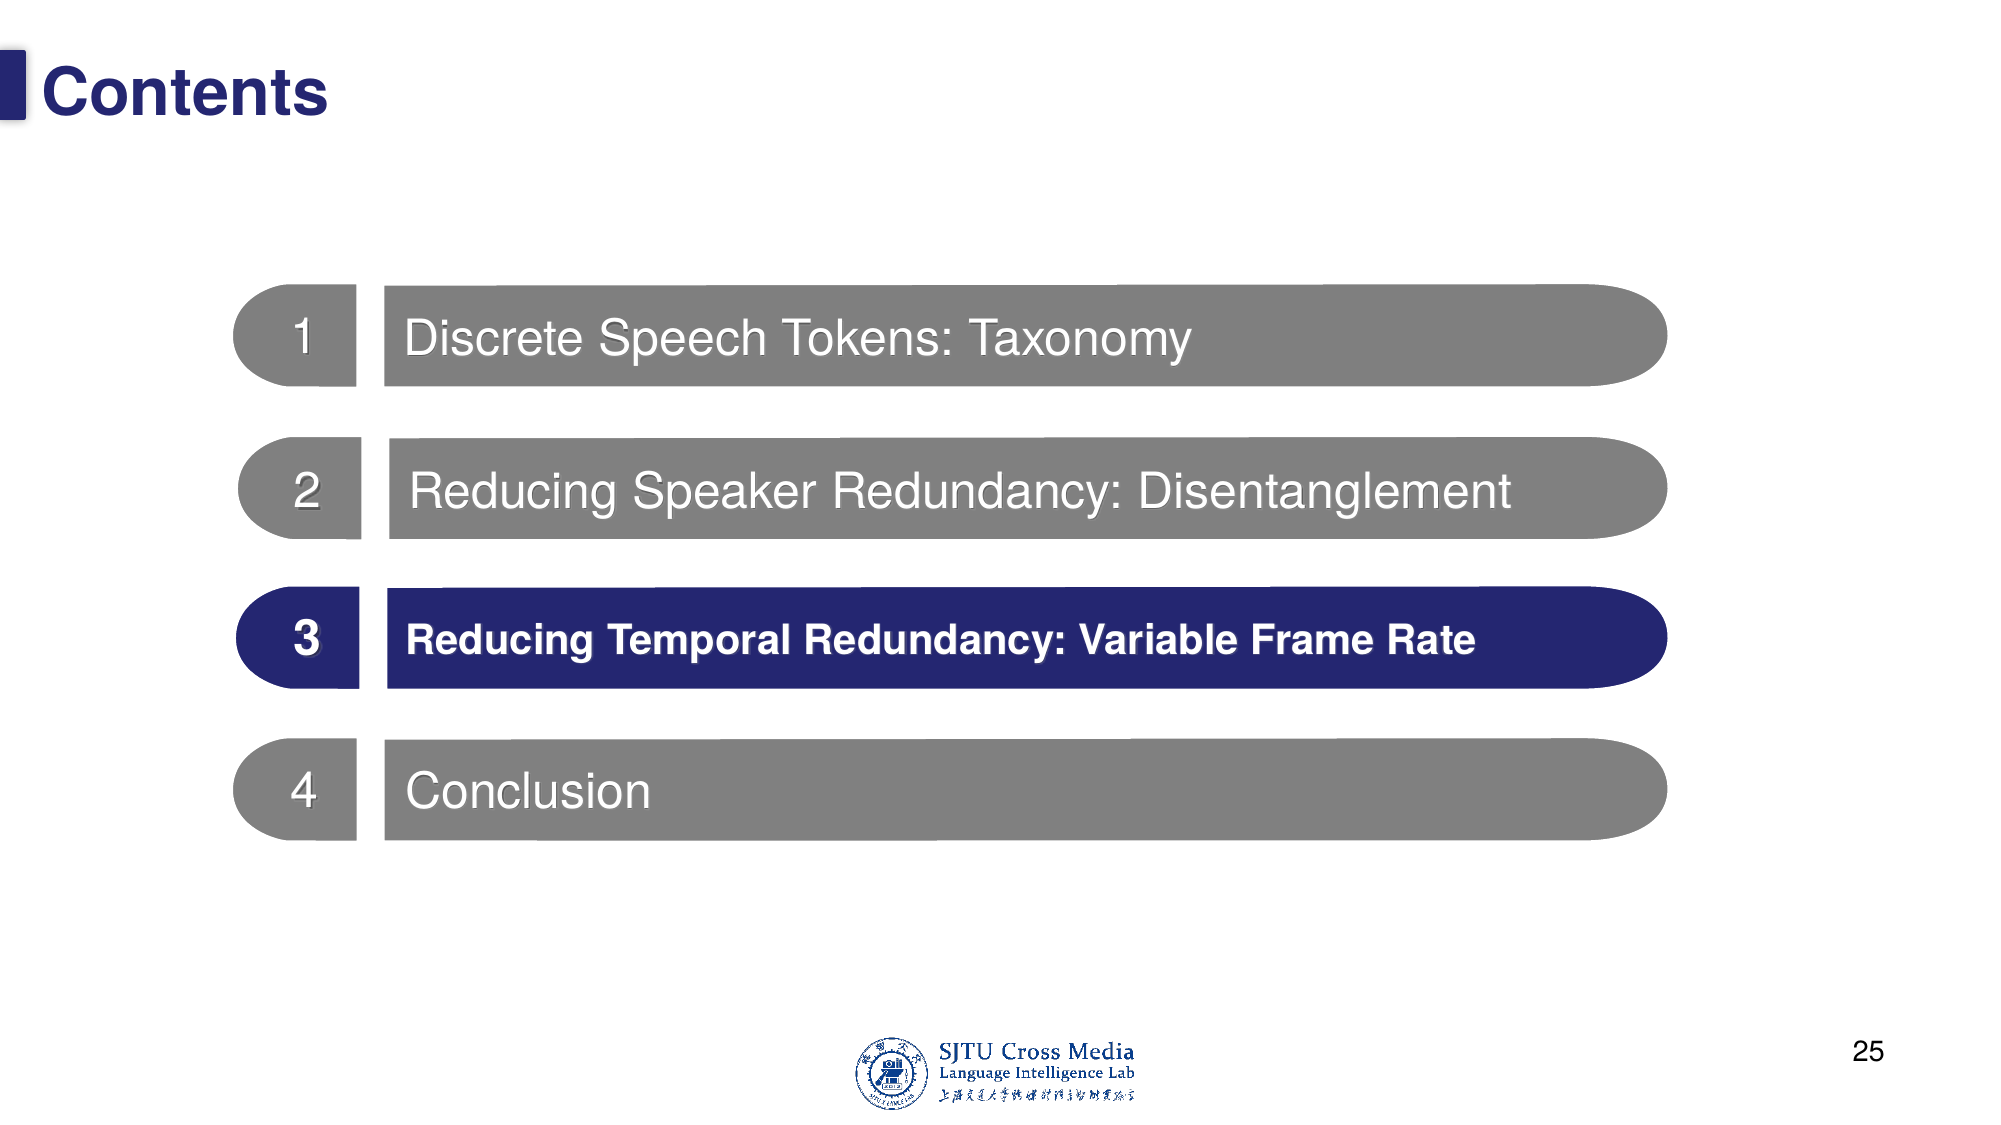

# Contents

1
Discrete Speech Tokens: Taxonomy

2
Reducing Speaker Redundancy: Disentanglement

3
Reducing Temporal Redundancy: Variable Frame Rate

4
Conclusion
25